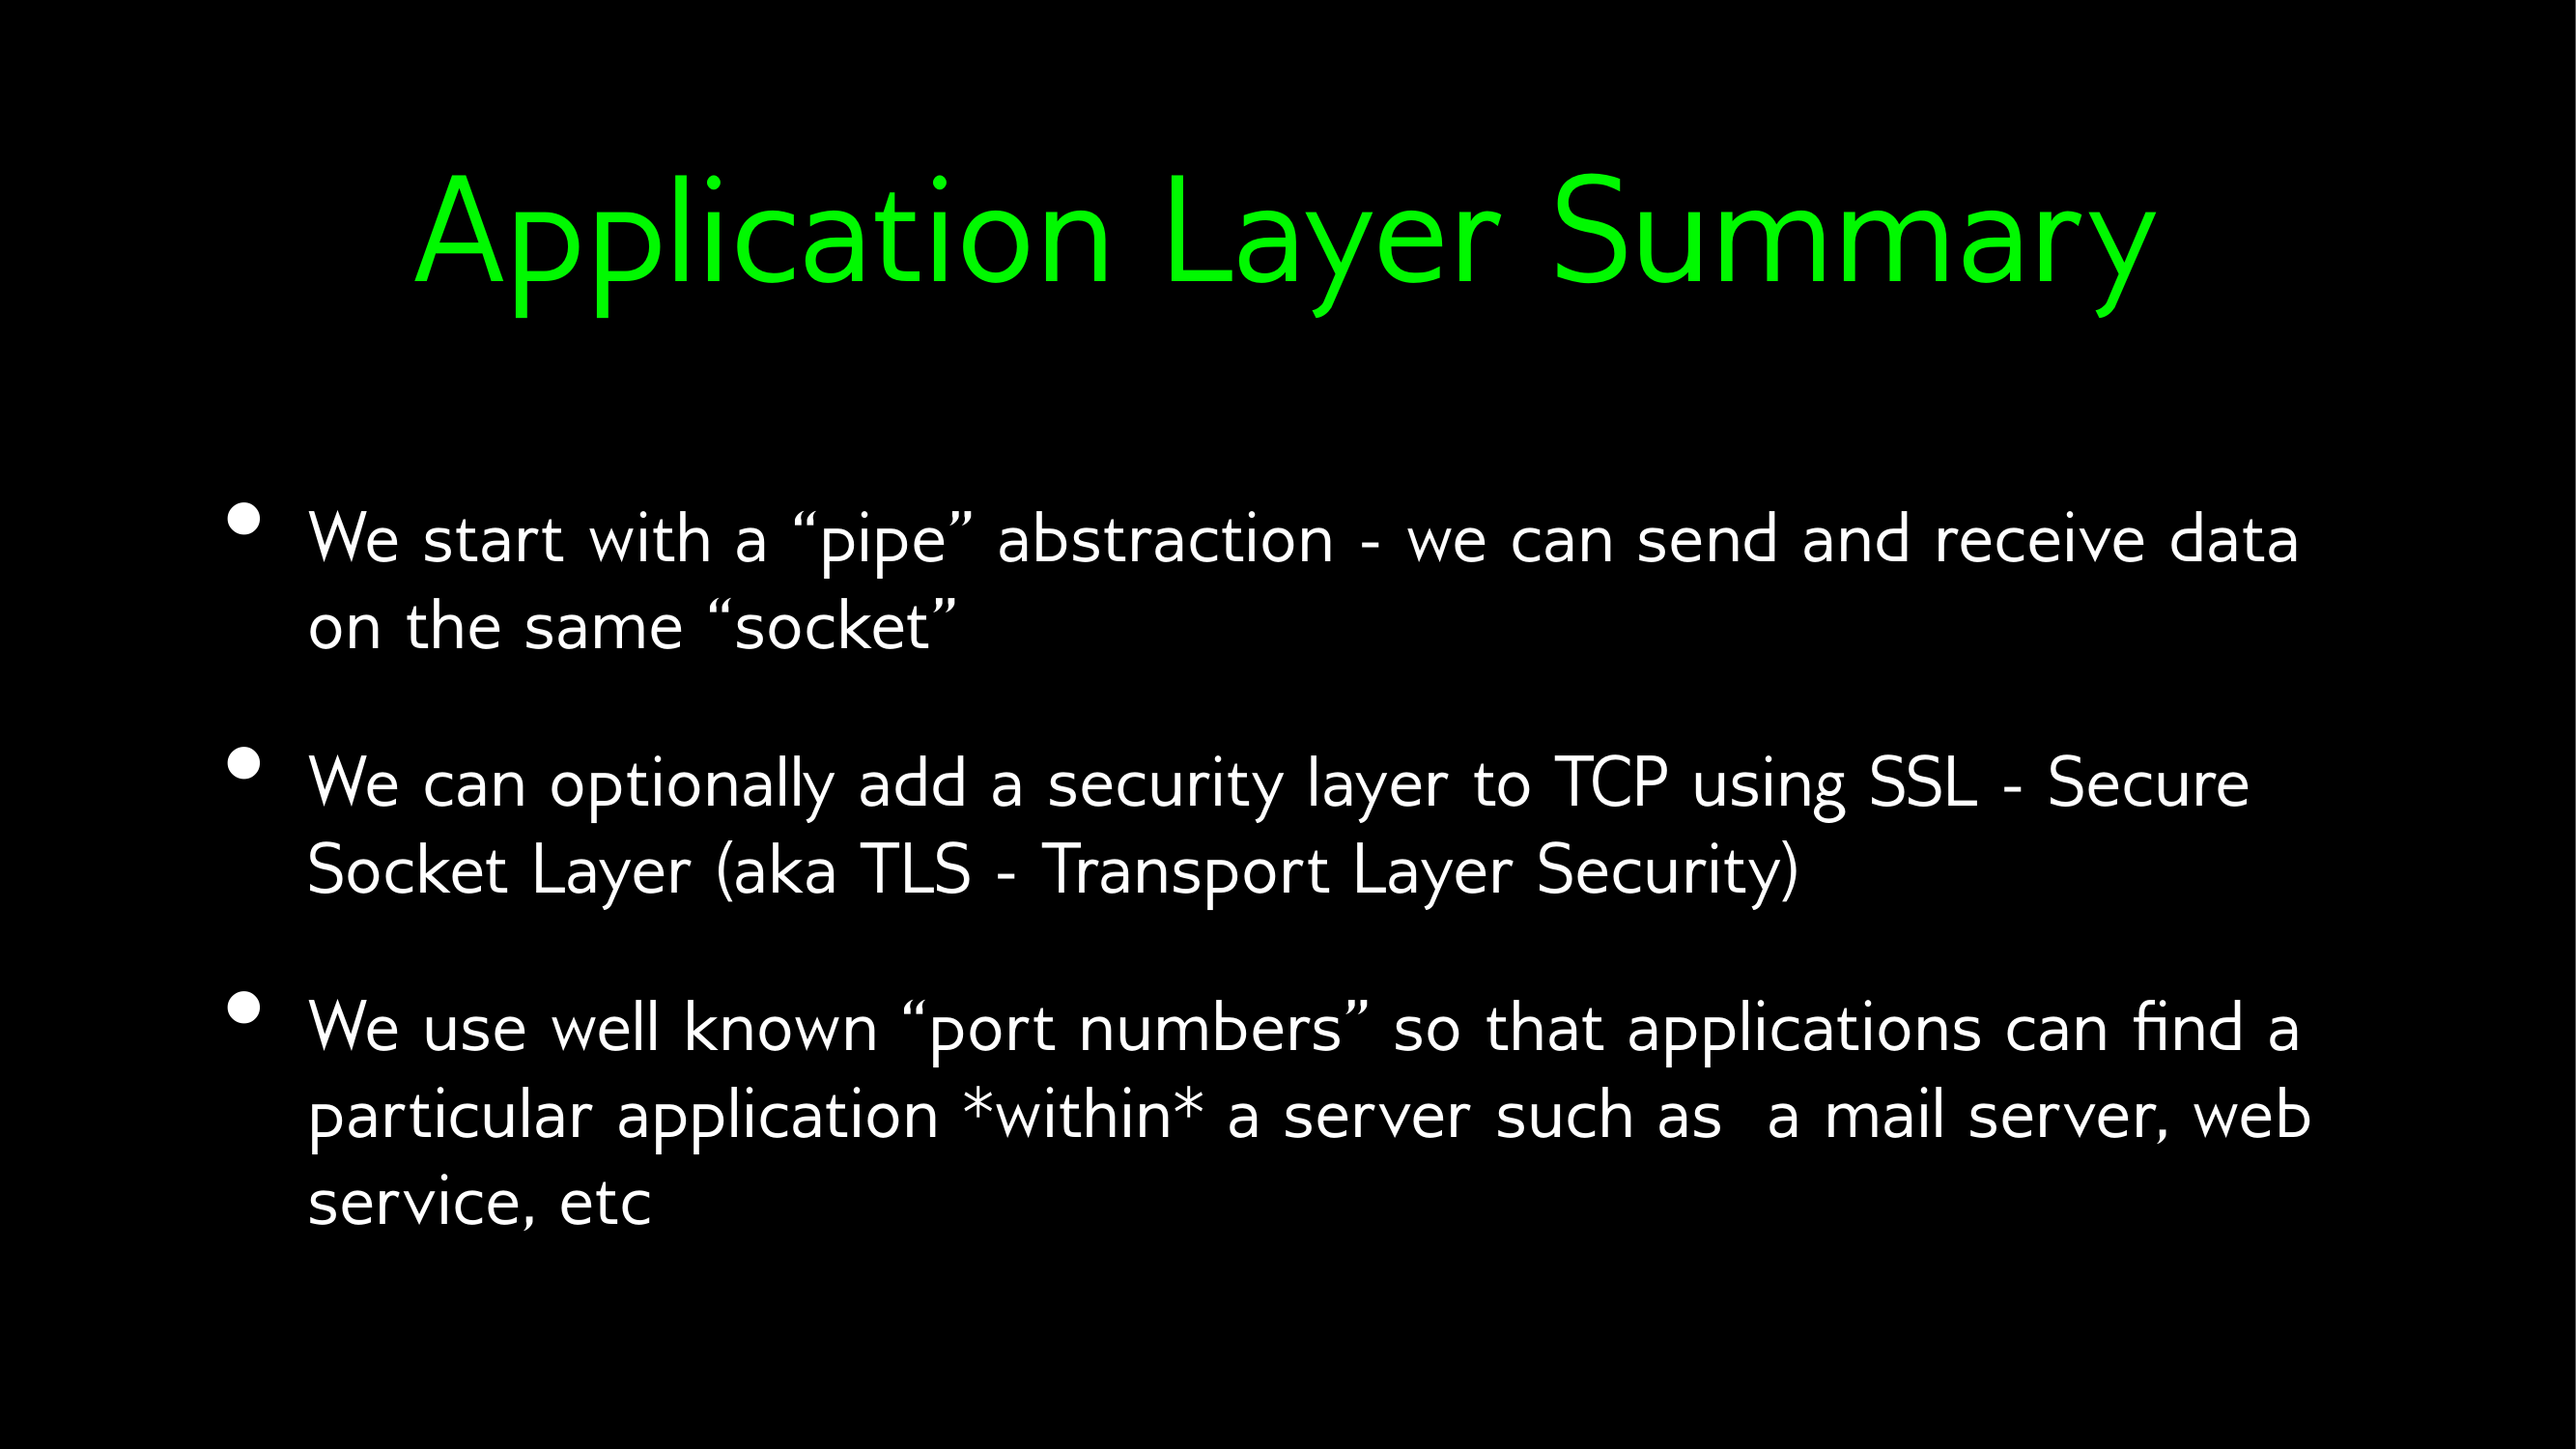

# Application Layer Summary
We start with a “pipe” abstraction - we can send and receive data on the same “socket”
We can optionally add a security layer to TCP using SSL - Secure Socket Layer (aka TLS - Transport Layer Security)
We use well known “port numbers” so that applications can find a particular application *within* a server such as  a mail server, web service, etc